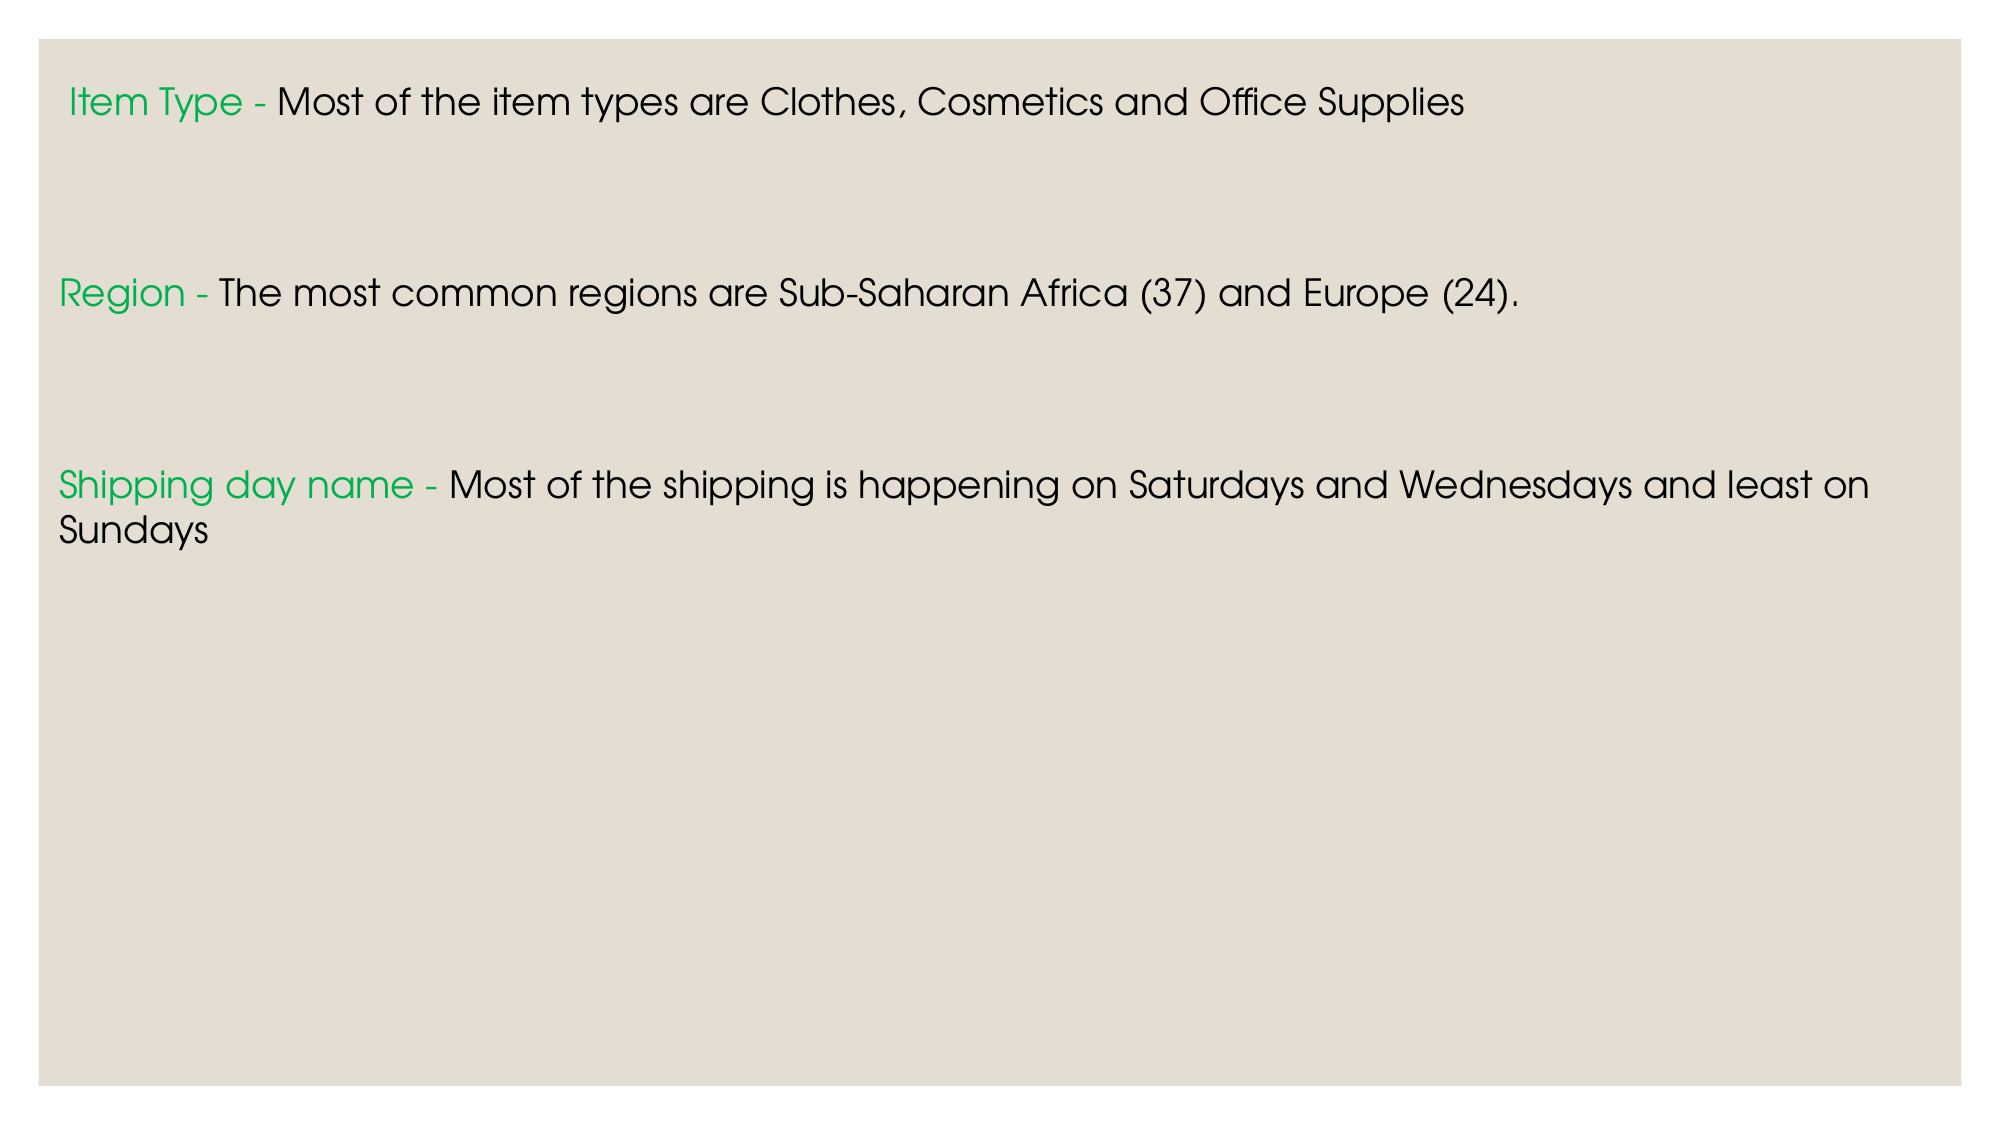

Item Type - Most of the item types are Clothes, Cosmetics and Office Supplies

Region - The most common regions are Sub-Saharan Africa (37) and Europe (24).

Shipping day name - Most of the shipping is happening on Saturdays and Wednesdays and least on Sundays